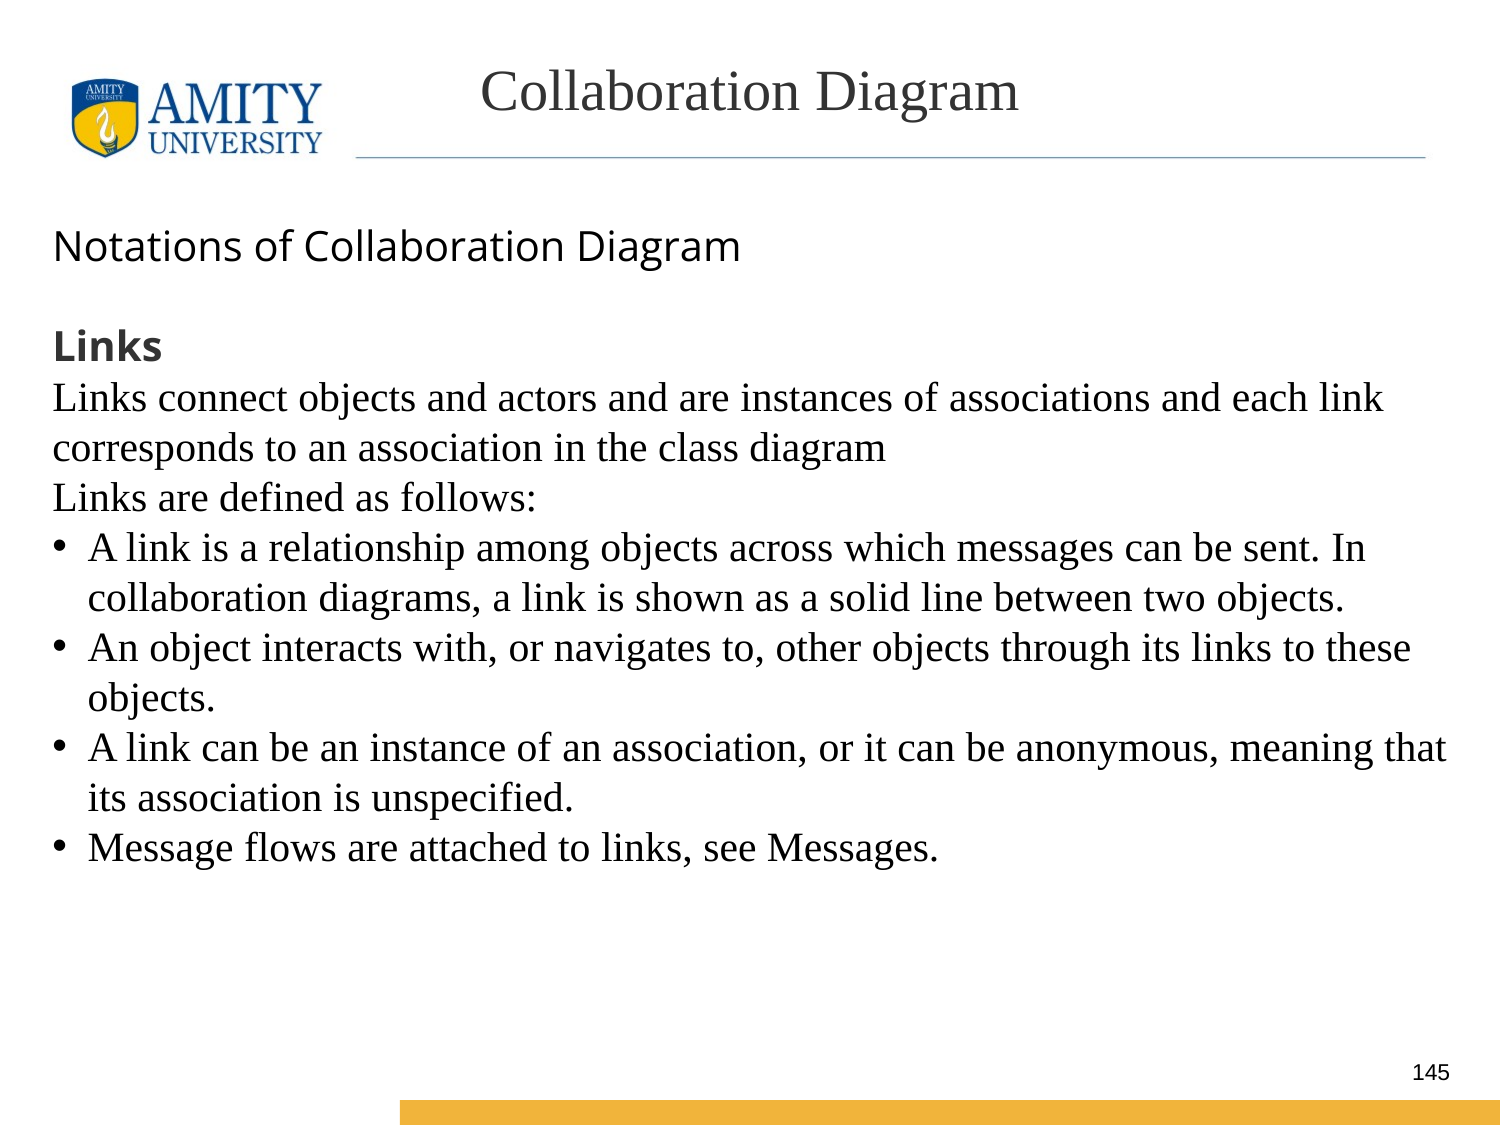

# Collaboration Diagram

Notations of Collaboration Diagram

Links
Links connect objects and actors and are instances of associations and each link corresponds to an association in the class diagram
Links are defined as follows:
A link is a relationship among objects across which messages can be sent. In collaboration diagrams, a link is shown as a solid line between two objects.
An object interacts with, or navigates to, other objects through its links to these objects.
A link can be an instance of an association, or it can be anonymous, meaning that its association is unspecified.
Message flows are attached to links, see Messages.

145